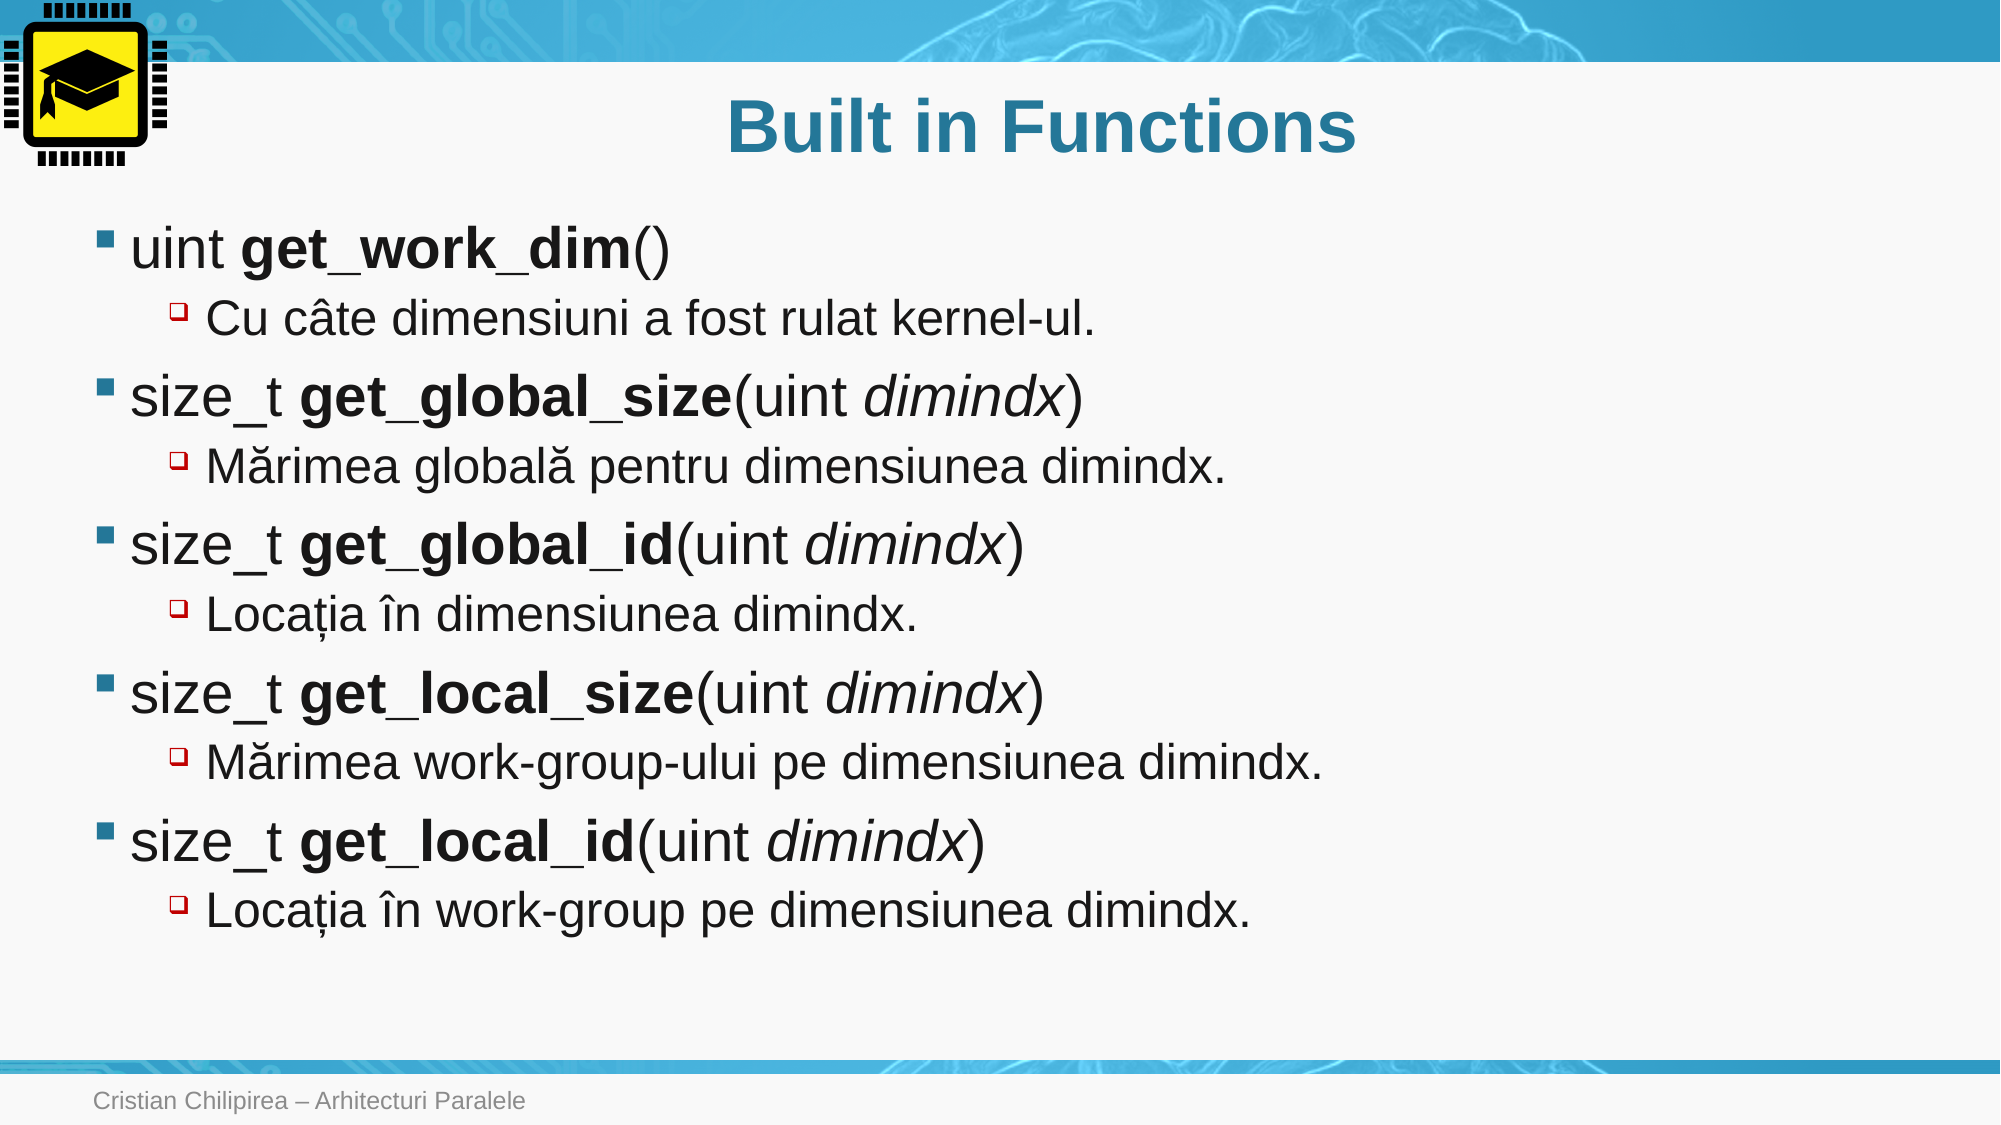

# Built in Functions
uint get_work_dim()
Cu câte dimensiuni a fost rulat kernel-ul.
size_t get_global_size(uint dimindx)
Mărimea globală pentru dimensiunea dimindx.
size_t get_global_id(uint dimindx)
Locația în dimensiunea dimindx.
size_t get_local_size(uint dimindx)
Mărimea work-group-ului pe dimensiunea dimindx.
size_t get_local_id(uint dimindx)
Locația în work-group pe dimensiunea dimindx.
Cristian Chilipirea – Arhitecturi Paralele